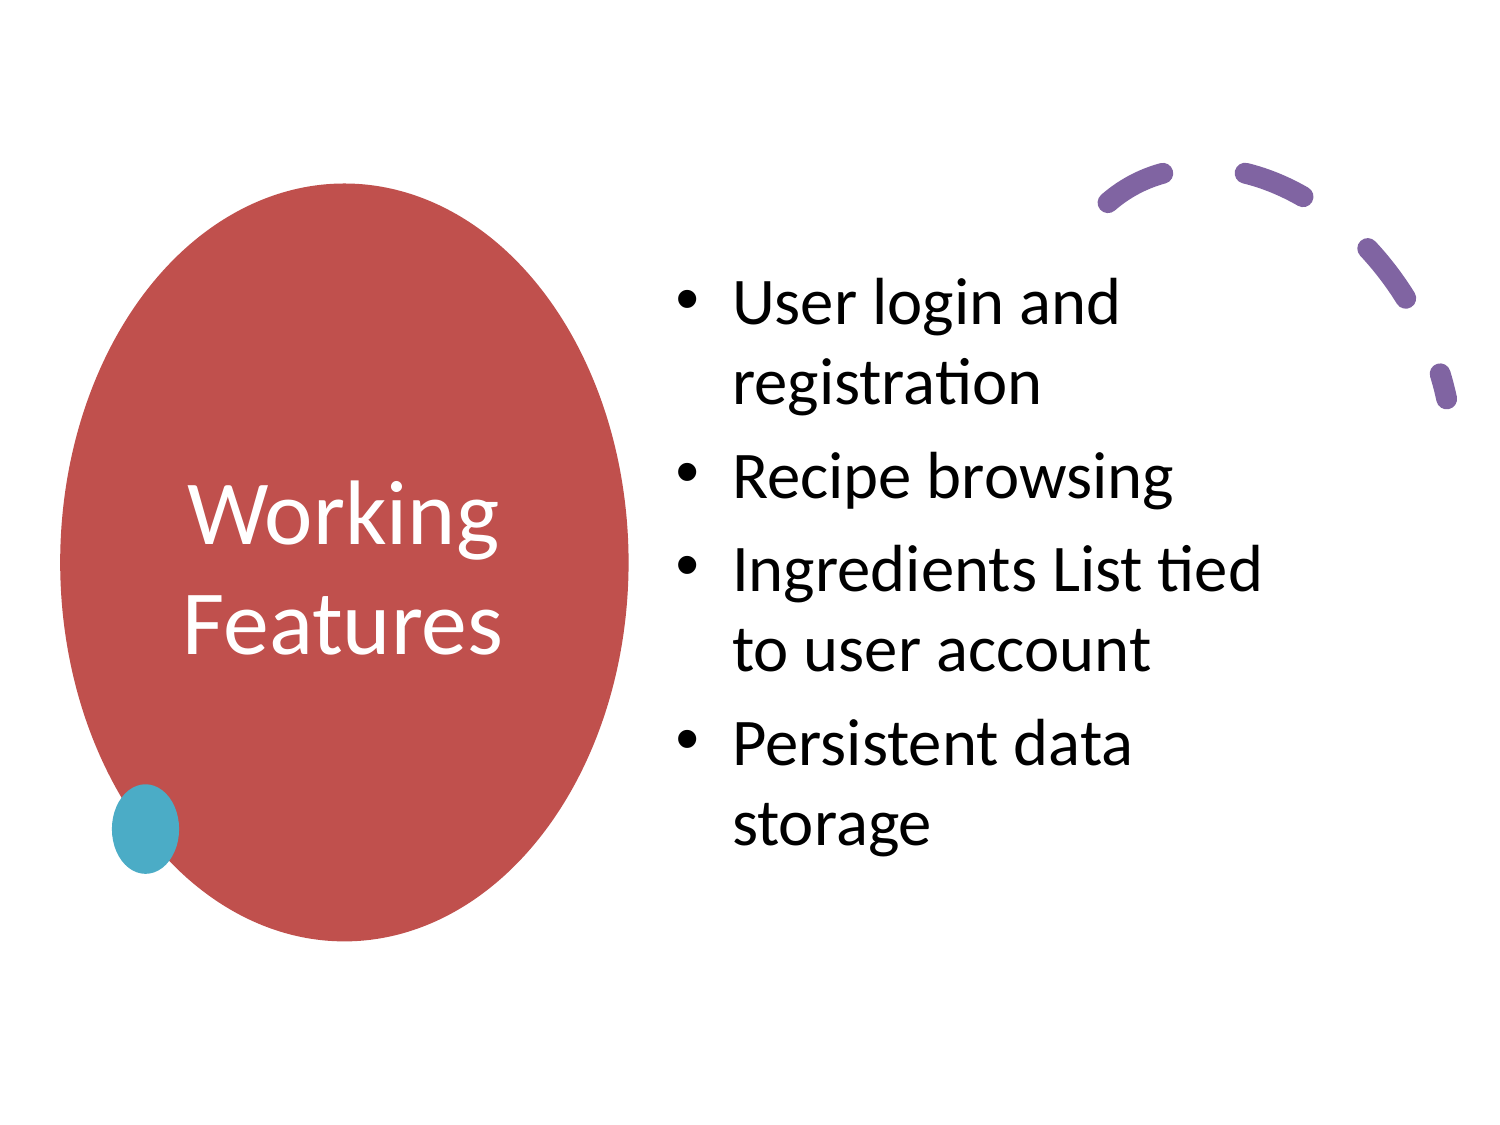

# Working Features
User login and registration
Recipe browsing
Ingredients List tied to user account
Persistent data storage